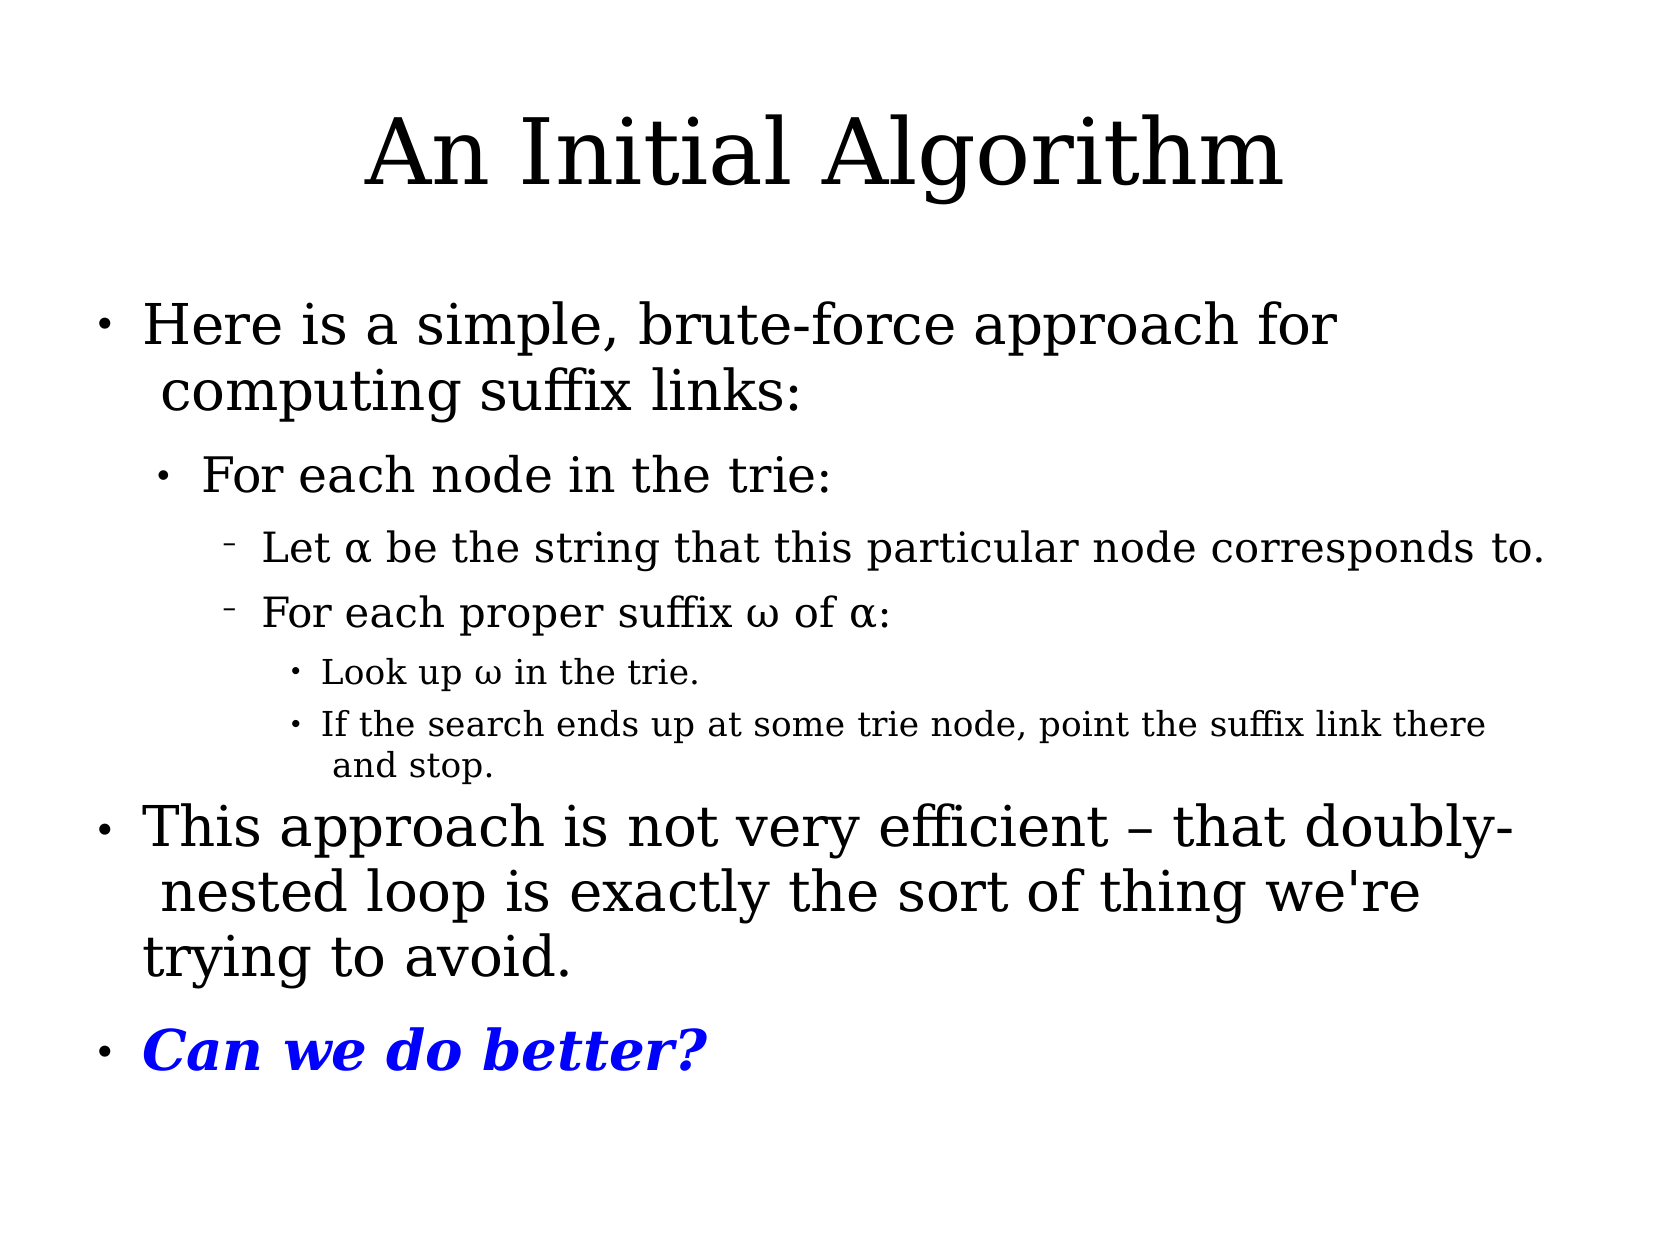

# An Initial Algorithm
Here is a simple, brute-force approach for  computing suffix links:
●
For each node in the trie:
Let α be the string that this particular node corresponds to.
For each proper suffix ω of α:
●
Look up ω in the trie.
If the search ends up at some trie node, point the suffix link there  and stop.
●
This approach is not very efficient – that doubly-  nested loop is exactly the sort of thing we're  trying to avoid.
Can we do better?
●
●